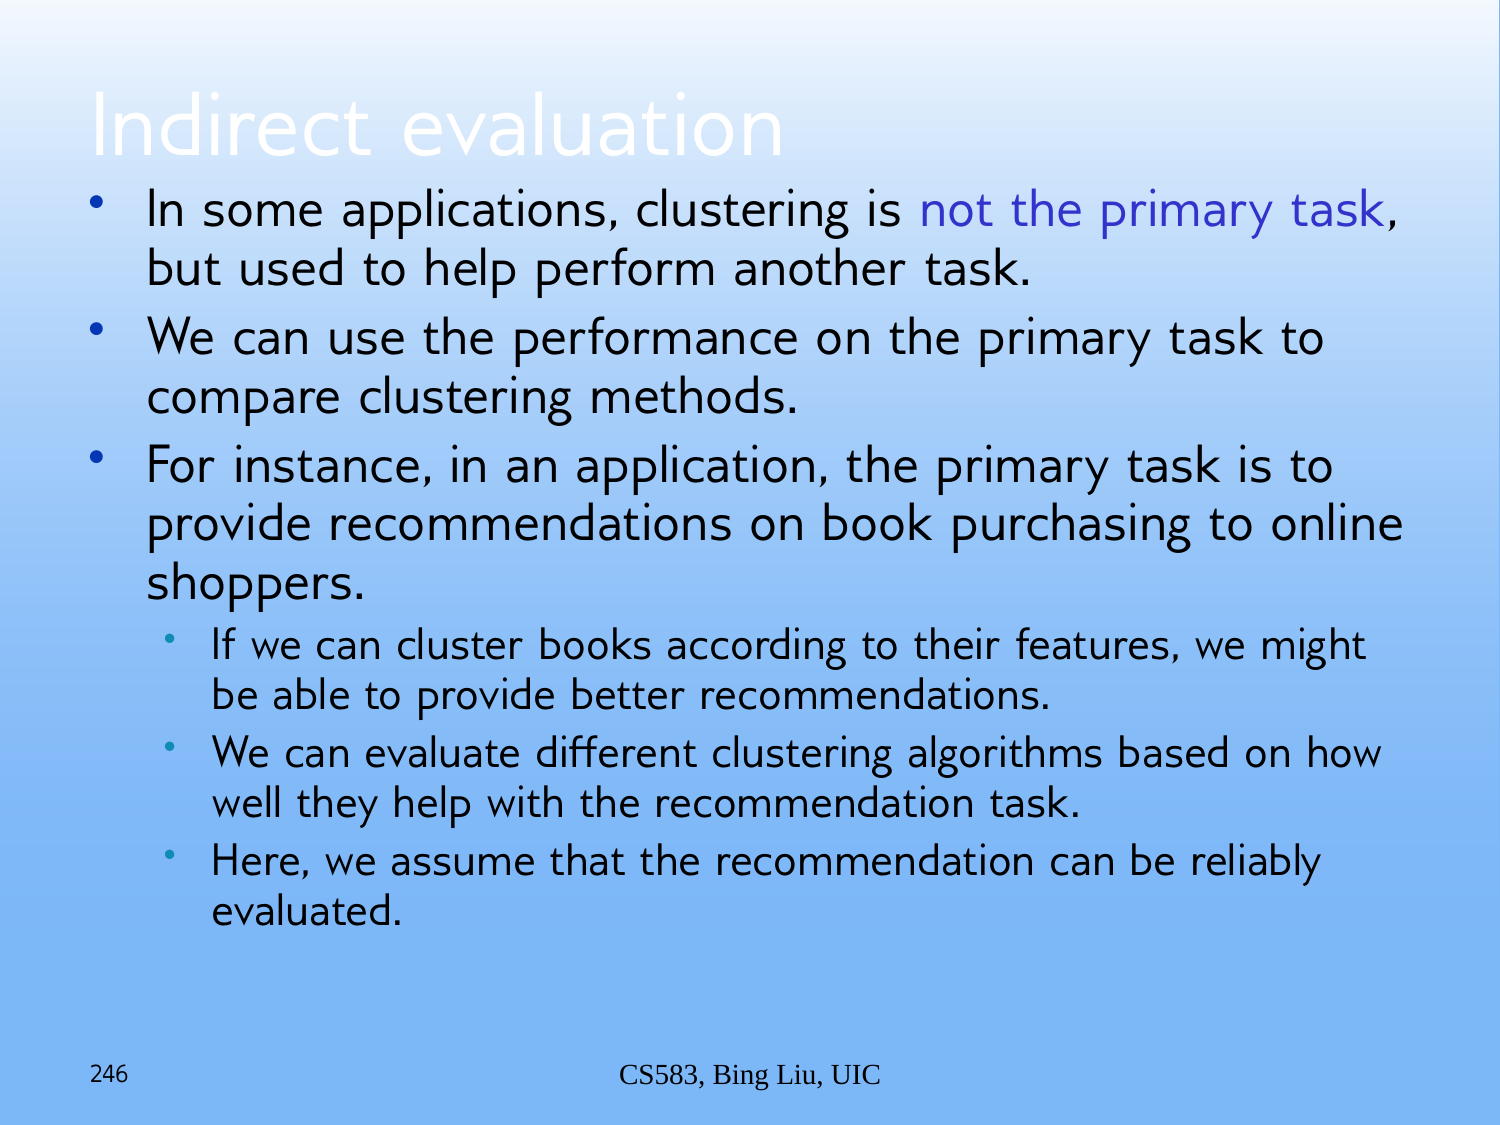

# Indirect evaluation
In some applications, clustering is not the primary task, but used to help perform another task.
We can use the performance on the primary task to compare clustering methods.
For instance, in an application, the primary task is to provide recommendations on book purchasing to online shoppers.
If we can cluster books according to their features, we might be able to provide better recommendations.
We can evaluate different clustering algorithms based on how well they help with the recommendation task.
Here, we assume that the recommendation can be reliably evaluated.
246
CS583, Bing Liu, UIC